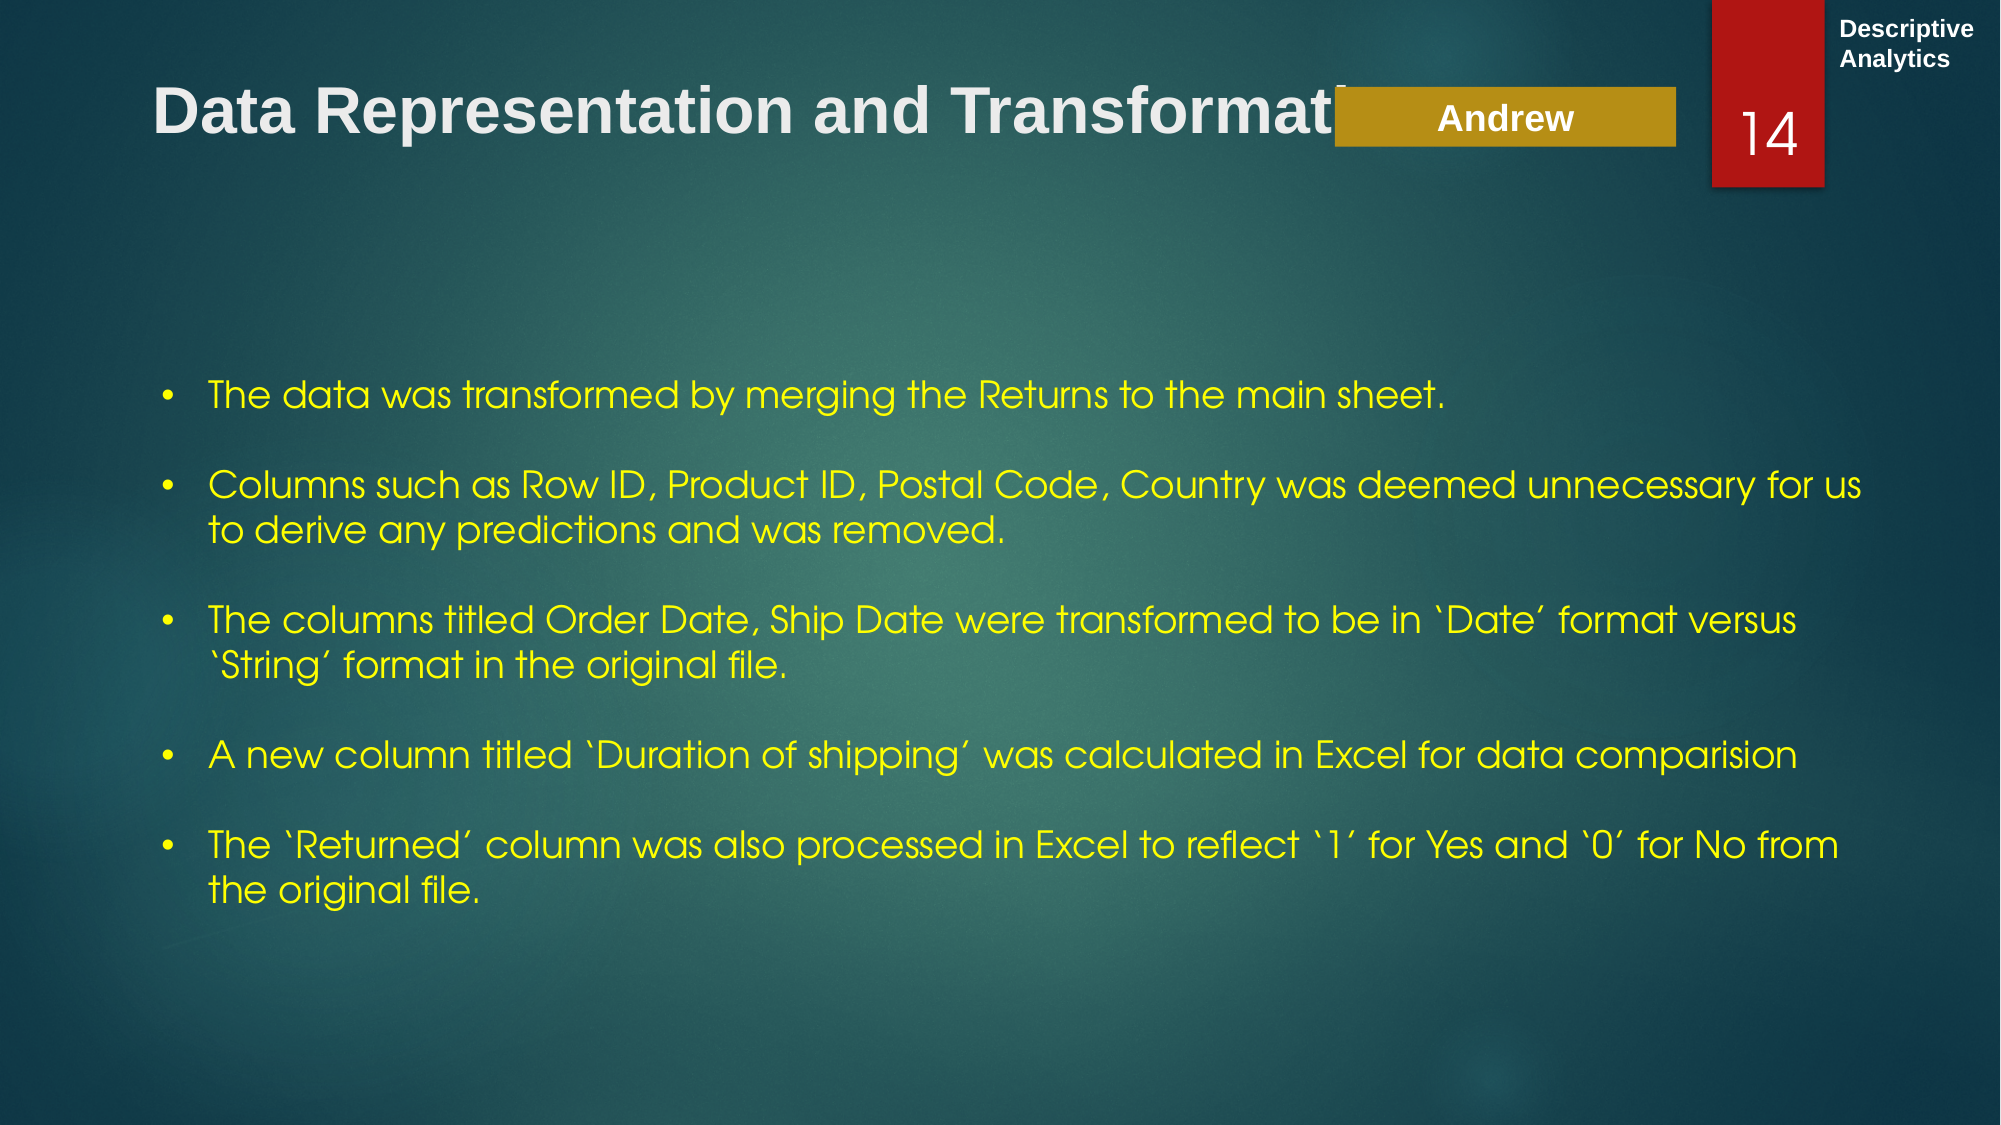

Descriptive Analytics
14
# Data Representation and Transformation
Andrew
The data was transformed by merging the Returns to the main sheet.

Columns such as Row ID, Product ID, Postal Code, Country was deemed unnecessary for us to derive any predictions and was removed.

The columns titled Order Date, Ship Date were transformed to be in ‘Date’ format versus ‘String’ format in the original file.

A new column titled ‘Duration of shipping’ was calculated in Excel for data comparision

The ‘Returned’ column was also processed in Excel to reflect ‘1’ for Yes and ‘0’ for No from the original file.